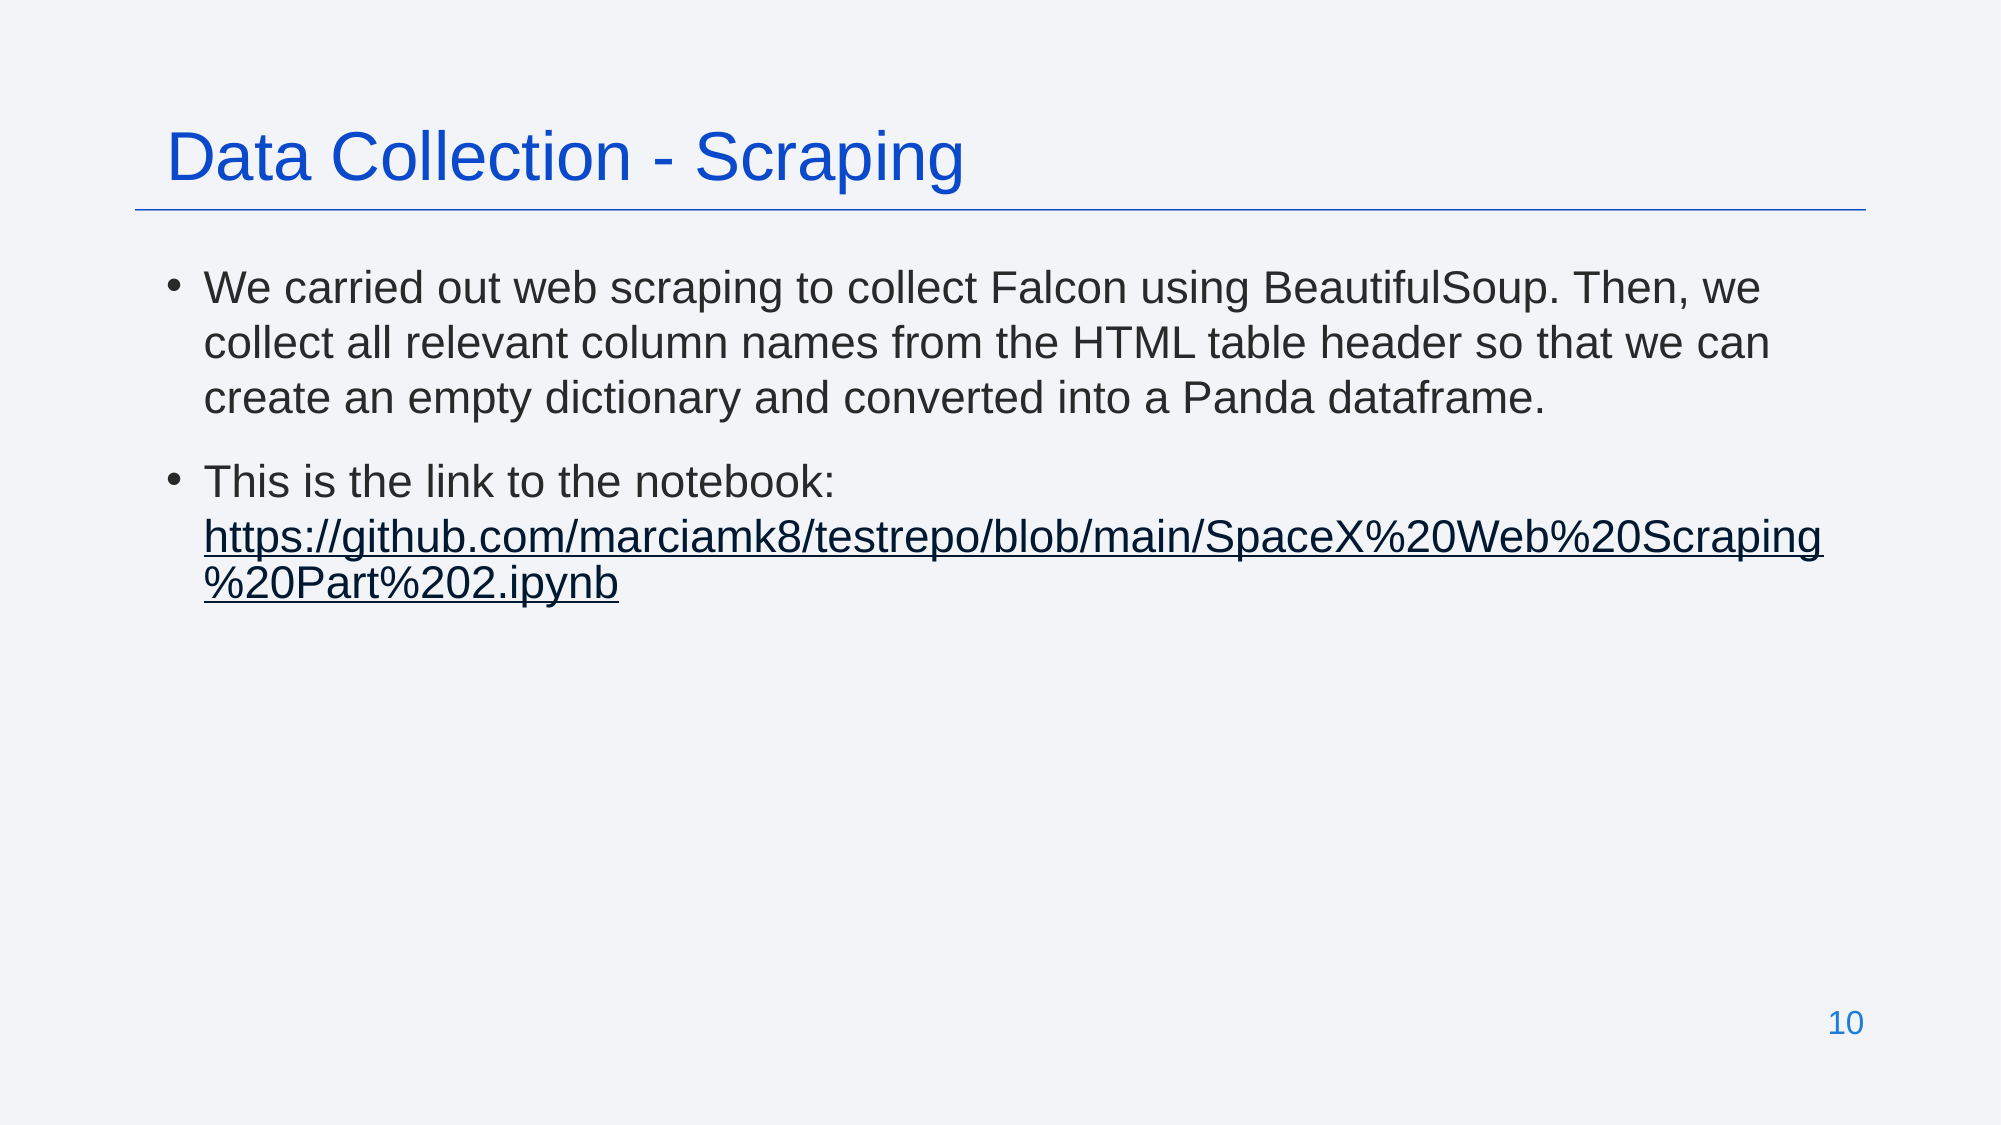

Data Collection - Scraping
We carried out web scraping to collect Falcon using BeautifulSoup. Then, we collect all relevant column names from the HTML table header so that we can create an empty dictionary and converted into a Panda dataframe.
This is the link to the notebook: https://github.com/marciamk8/testrepo/blob/main/SpaceX%20Web%20Scraping%20Part%202.ipynb
10